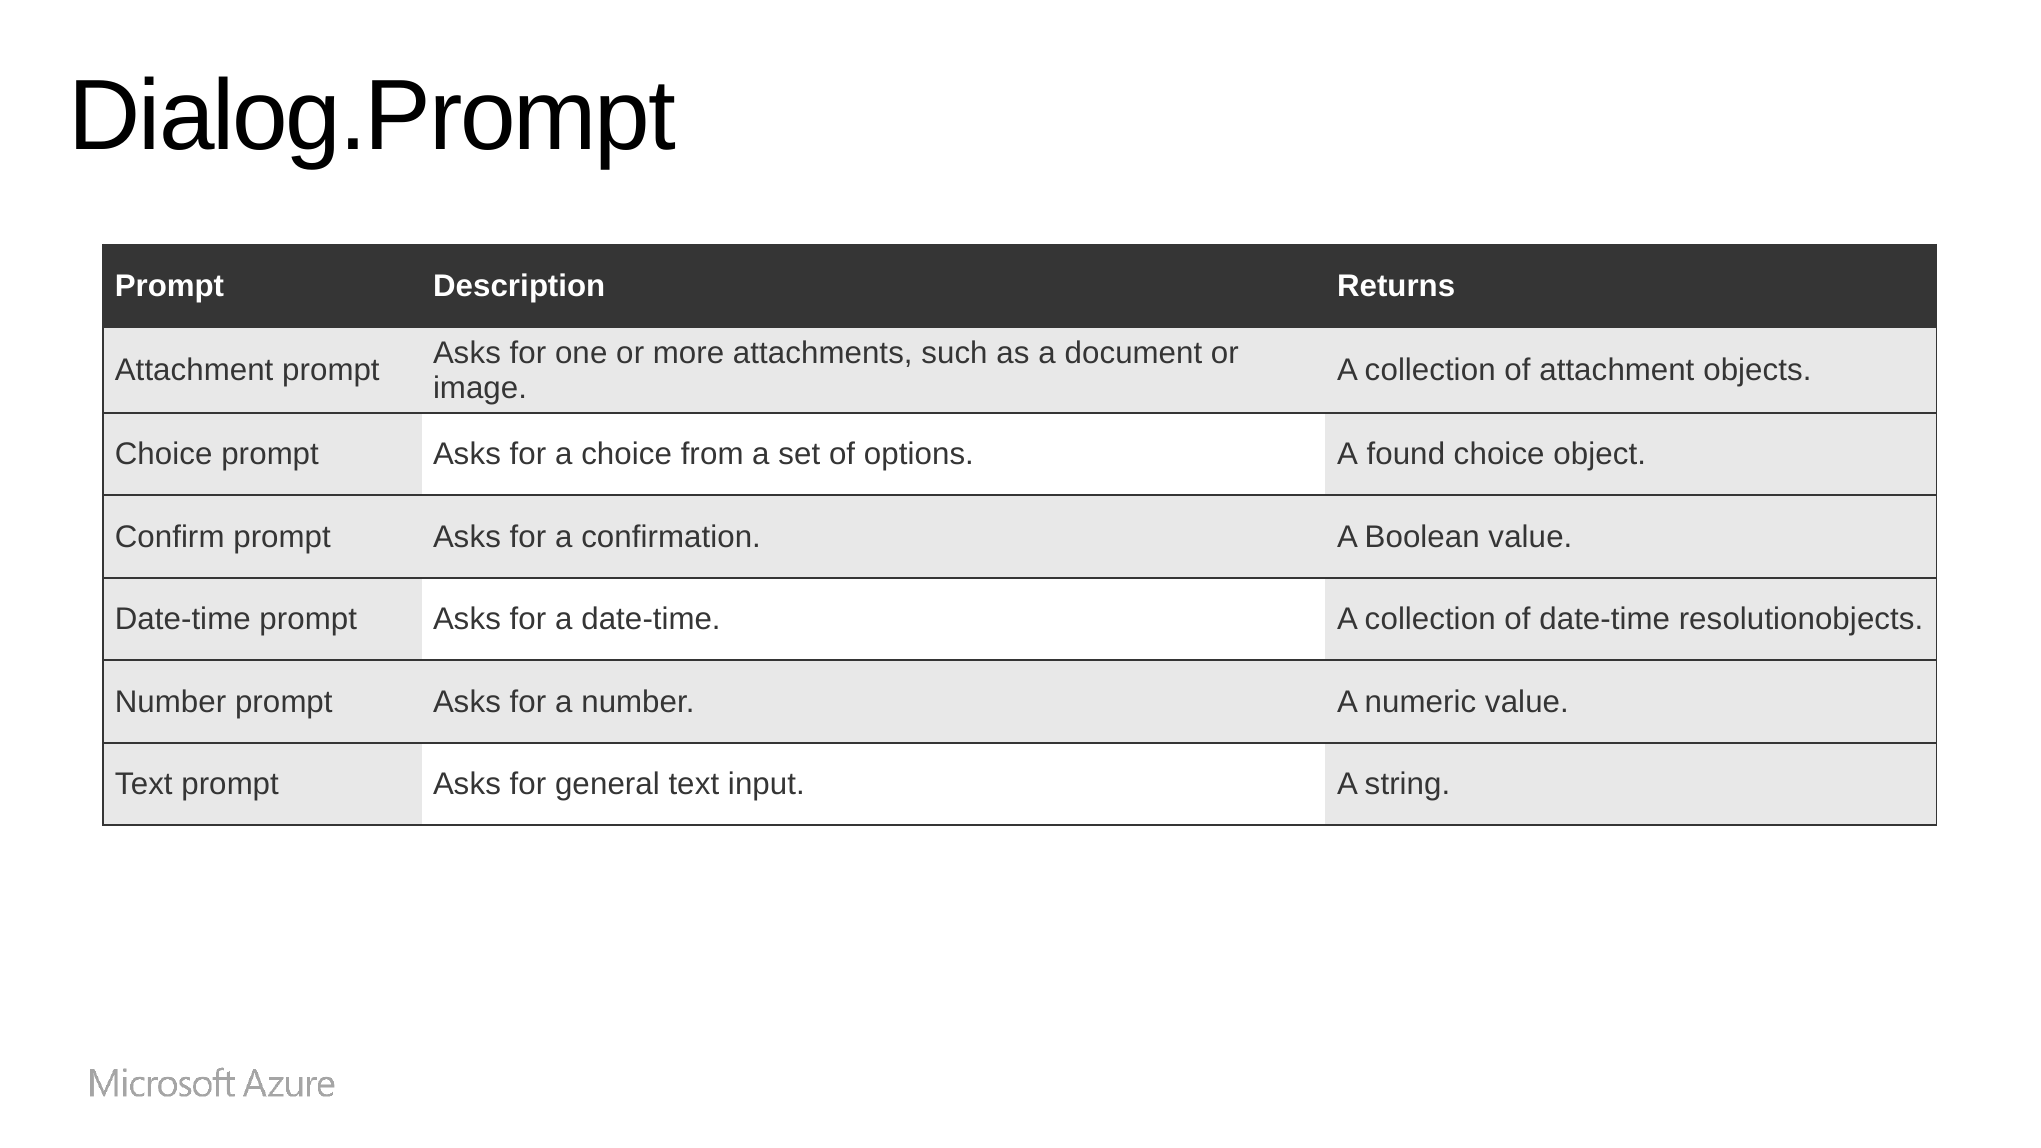

# Dialog.Prompt
| Prompt | Description | Returns |
| --- | --- | --- |
| Attachment prompt | Asks for one or more attachments, such as a document or image. | A collection of attachment objects. |
| Choice prompt | Asks for a choice from a set of options. | A found choice object. |
| Confirm prompt | Asks for a confirmation. | A Boolean value. |
| Date-time prompt | Asks for a date-time. | A collection of date-time resolutionobjects. |
| Number prompt | Asks for a number. | A numeric value. |
| Text prompt | Asks for general text input. | A string. |